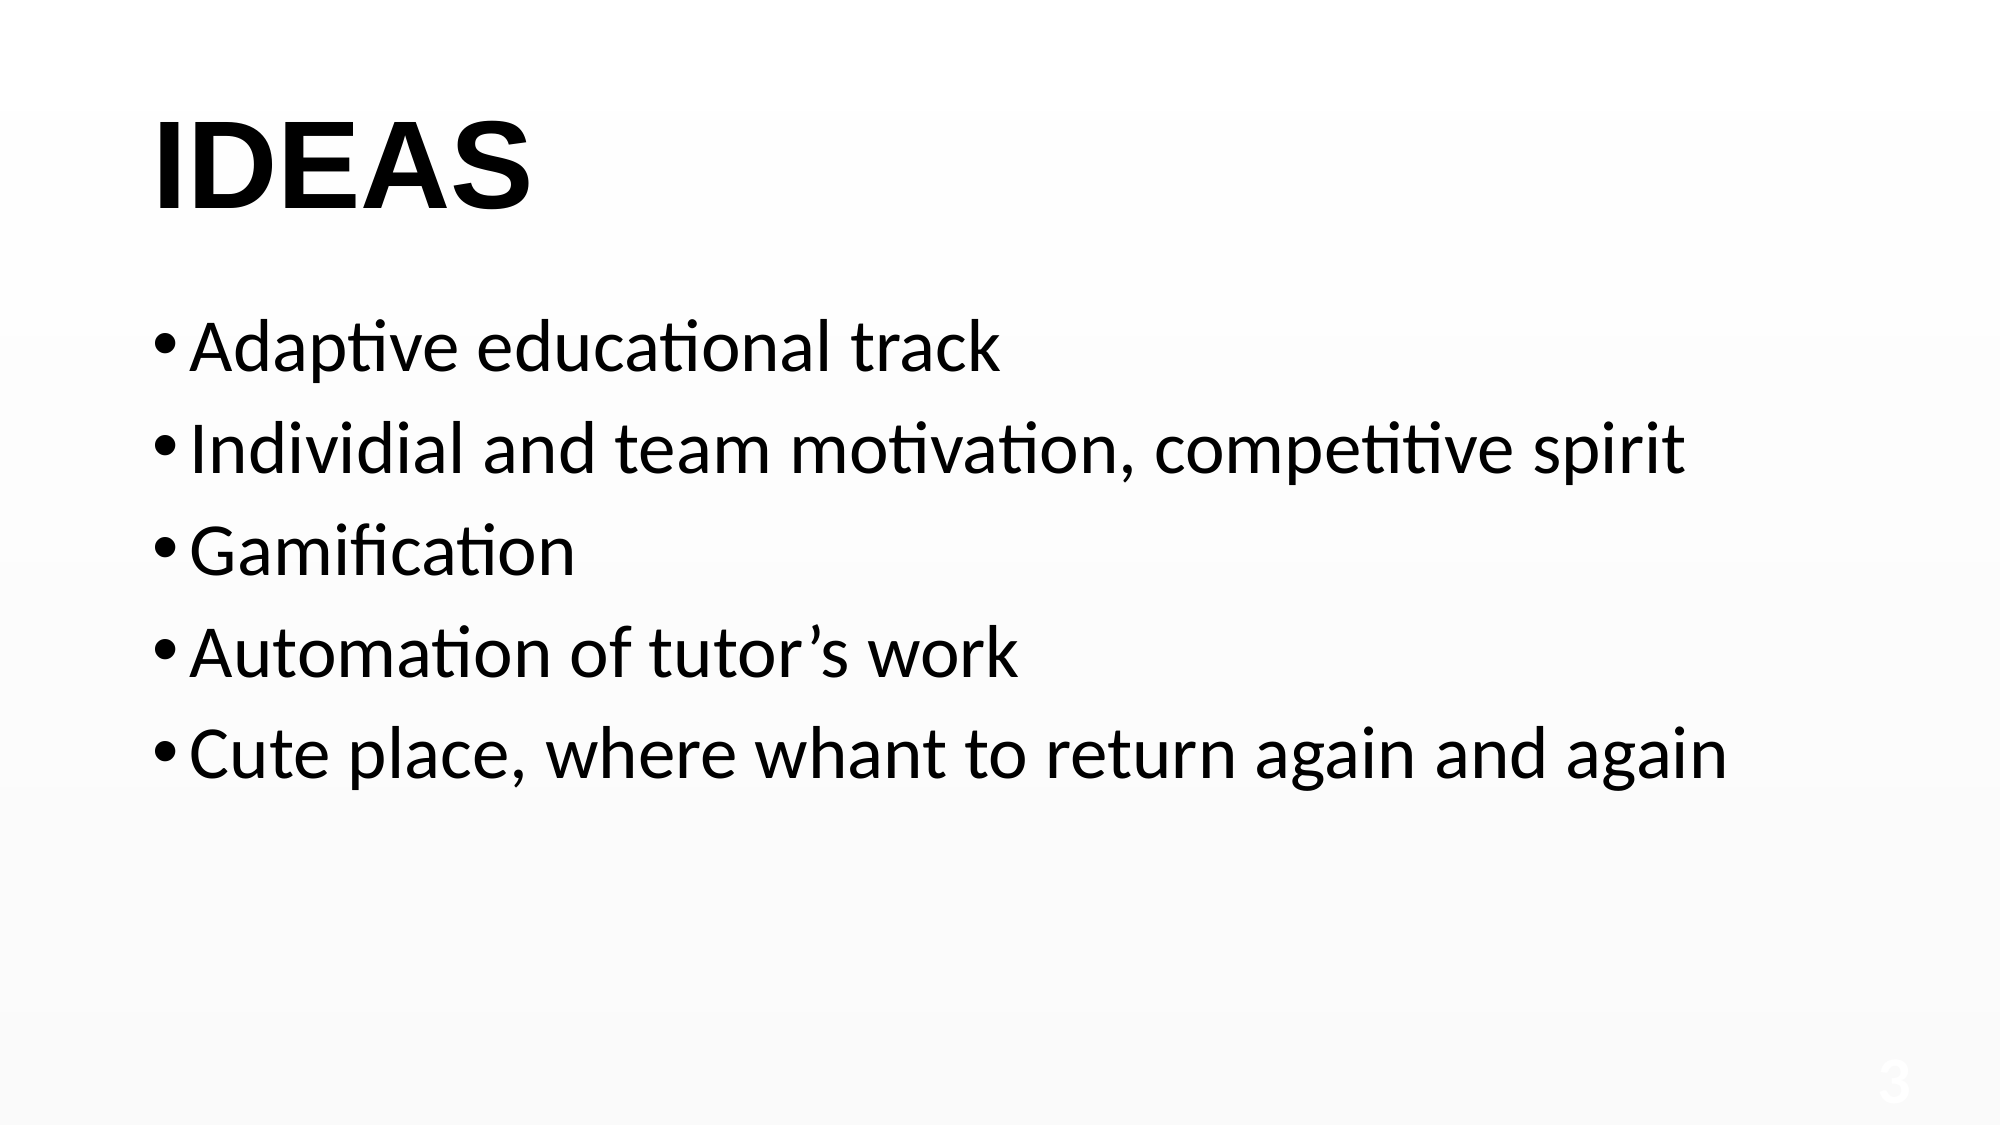

# IDEAS
Adaptive educational track
Individial and team motivation, competitive spirit
Gamification
Automation of tutor’s work
Cute place, where whant to return again and again